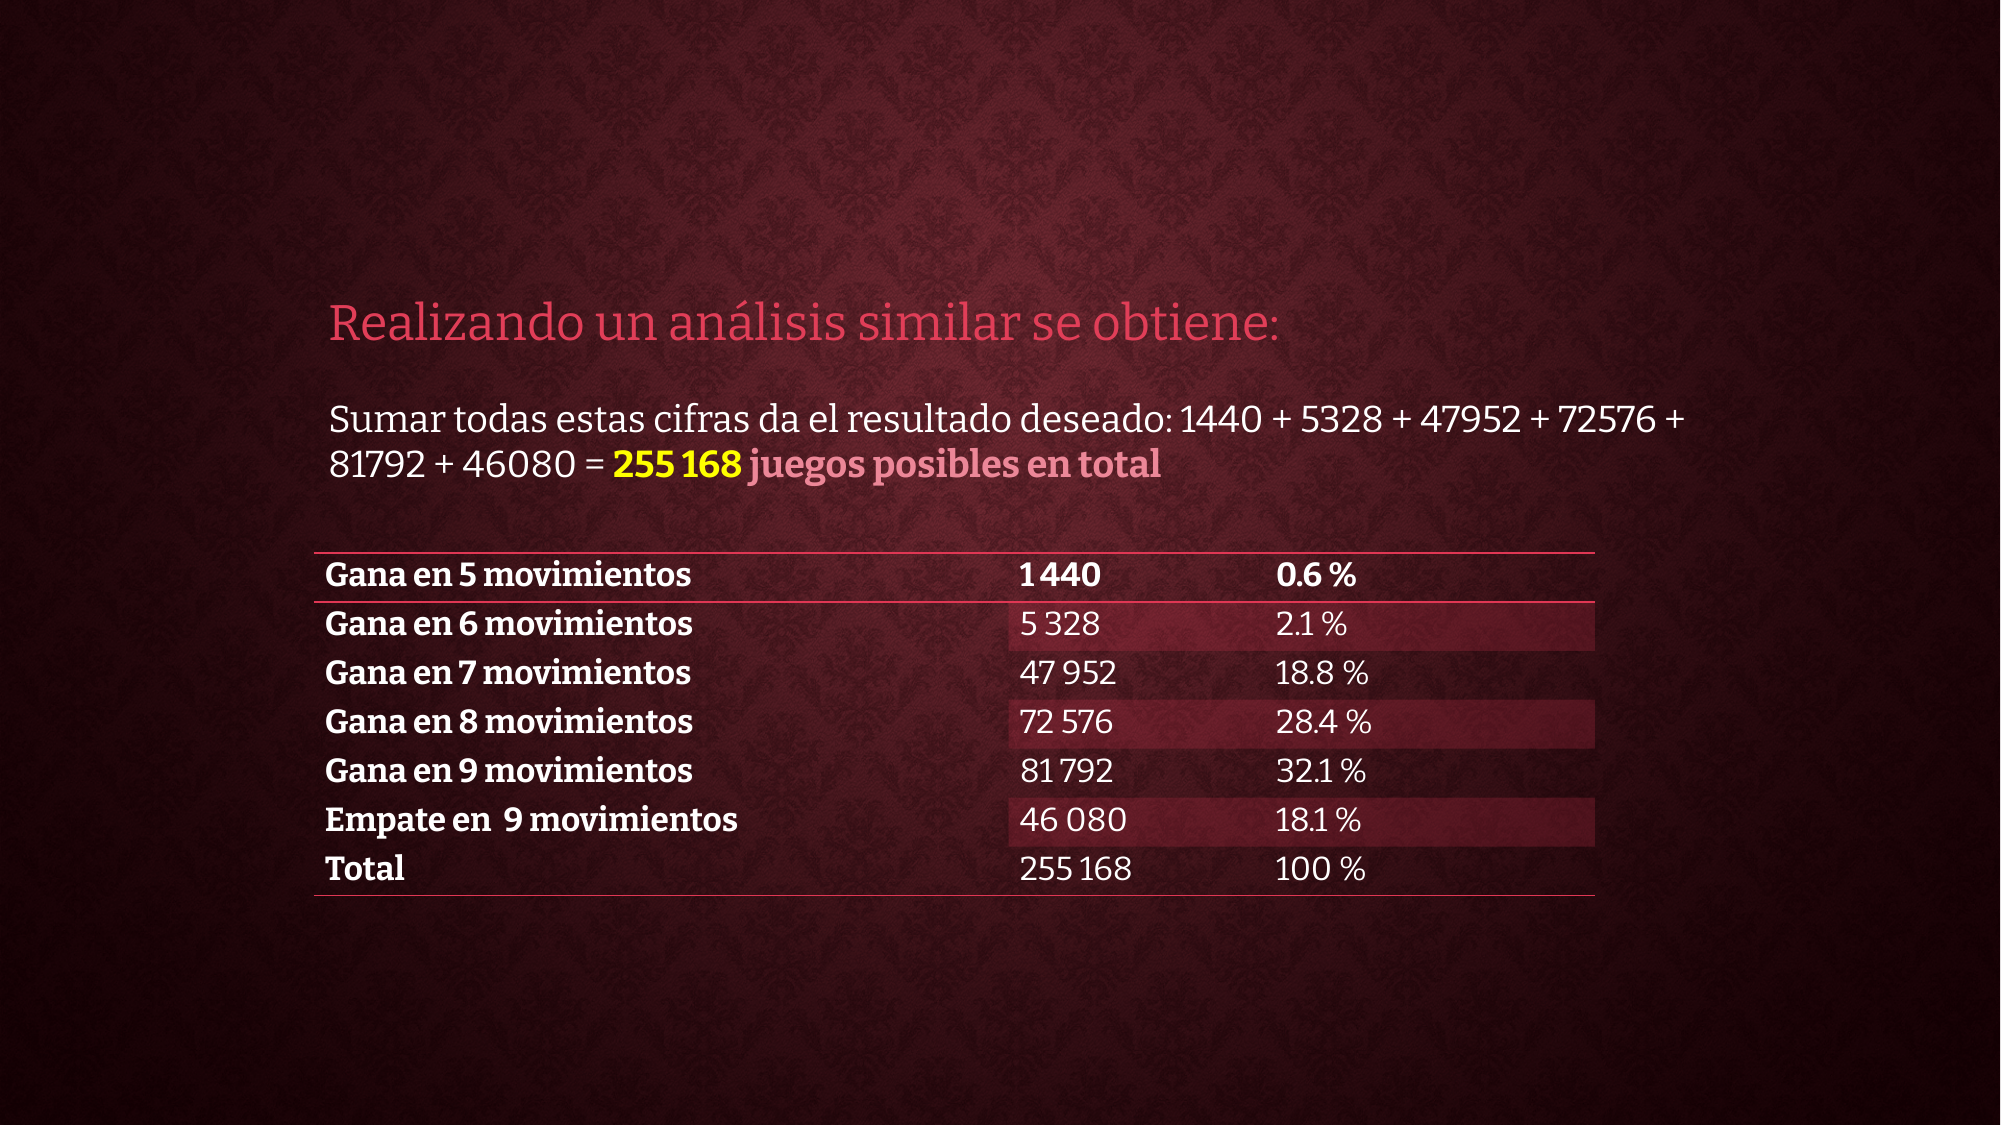

Realizando un análisis similar se obtiene:

Sumar todas estas cifras da el resultado deseado: 1440 + 5328 + 47952 + 72576 + 81792 + 46080 = 255 168 juegos posibles en total
| Gana en 5 movimientos | 1 440 | 0.6 % |
| --- | --- | --- |
| Gana en 6 movimientos | 5 328 | 2.1 % |
| Gana en 7 movimientos | 47 952 | 18.8 % |
| Gana en 8 movimientos | 72 576 | 28.4 % |
| Gana en 9 movimientos | 81 792 | 32.1 % |
| Empate en 9 movimientos | 46 080 | 18.1 % |
| Total | 255 168 | 100 % |